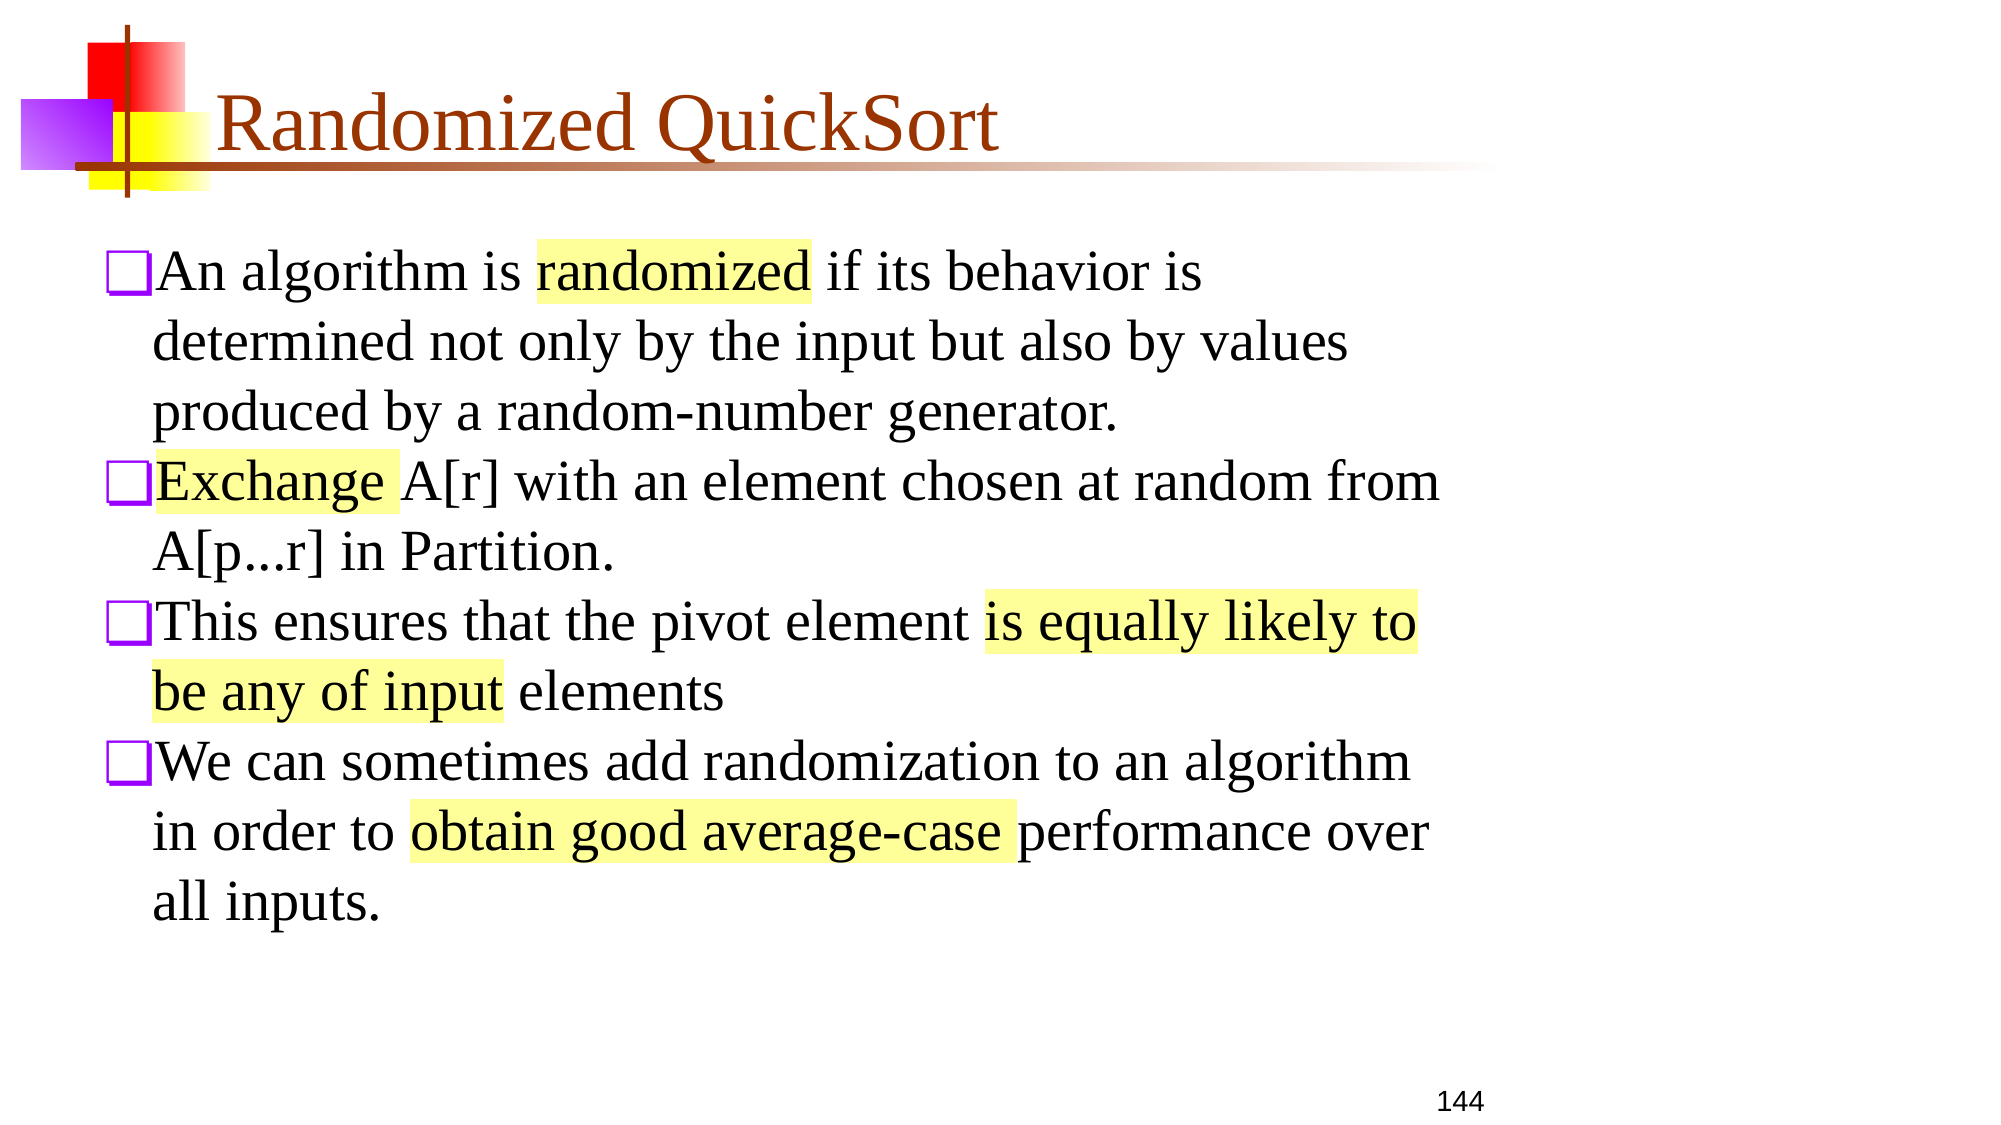

# Randomized QuickSort
An algorithm is randomized if its behavior is determined not only by the input but also by values produced by a random-number generator.
Exchange A[r] with an element chosen at random from A[p...r] in Partition.
This ensures that the pivot element is equally likely to be any of input elements
We can sometimes add randomization to an algorithm in order to obtain good average-case performance over all inputs.
144